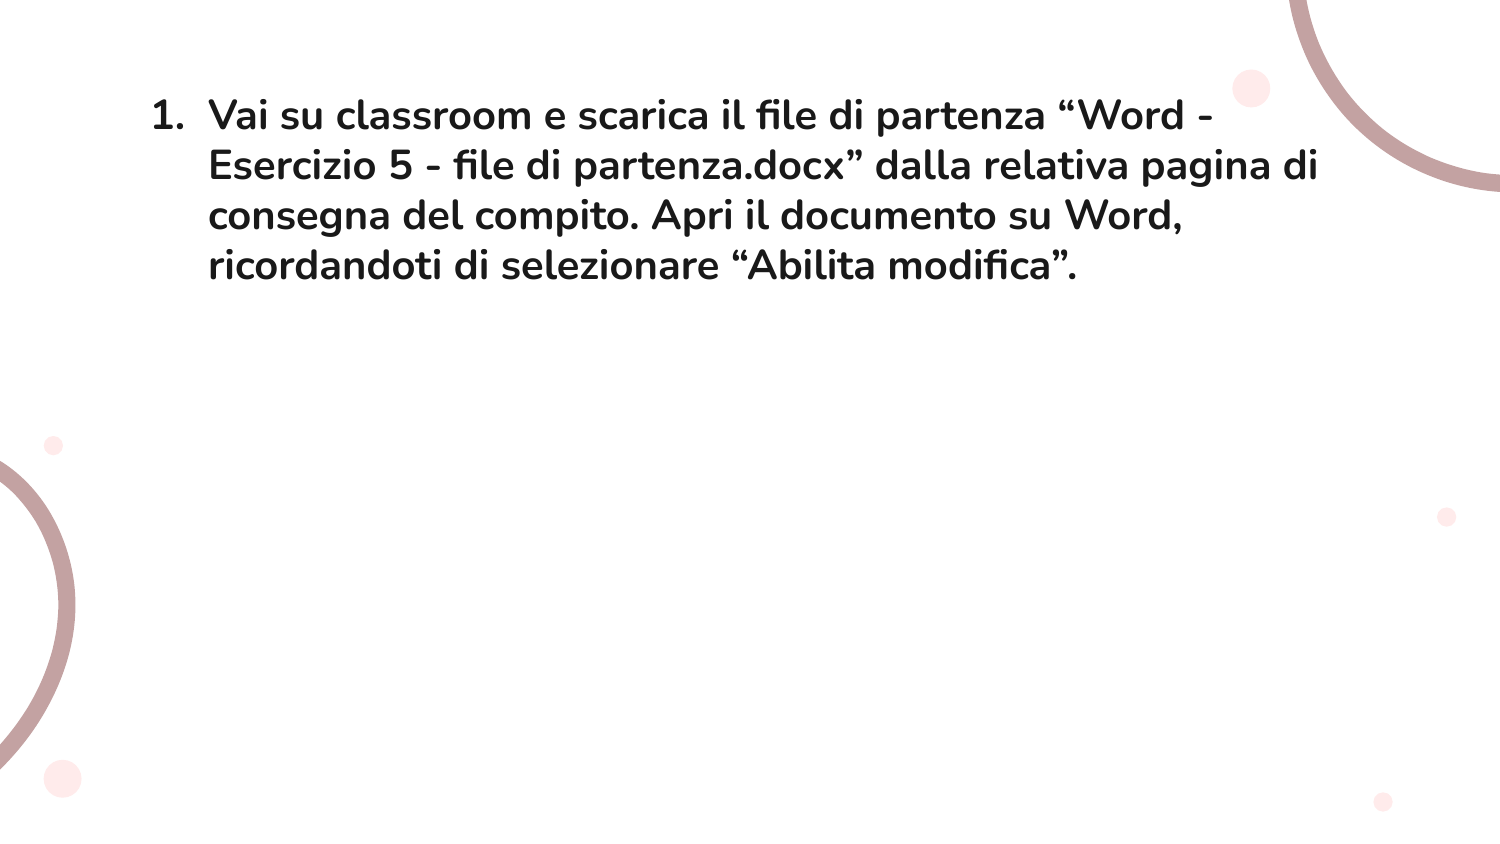

# Vai su classroom e scarica il file di partenza “Word - Esercizio 5 - file di partenza.docx” dalla relativa pagina di consegna del compito. Apri il documento su Word, ricordandoti di selezionare “Abilita modifica”.